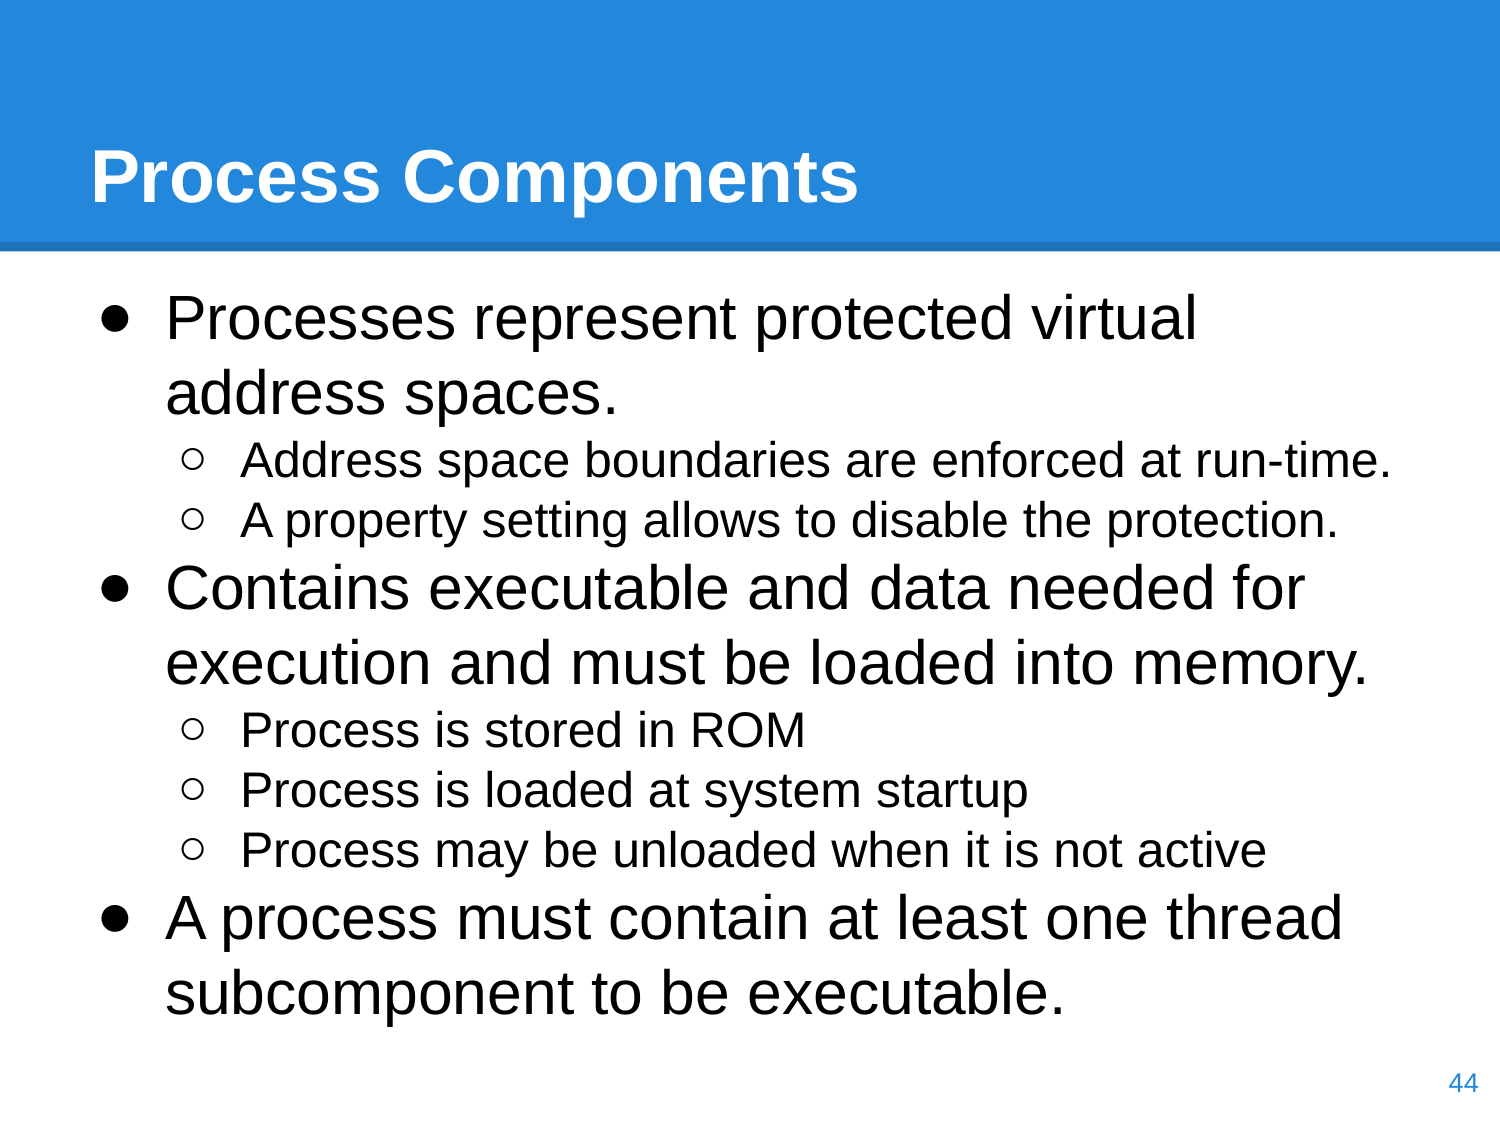

# Process Components
Processes represent protected virtual address spaces.
Address space boundaries are enforced at run-time.
A property setting allows to disable the protection.
Contains executable and data needed for execution and must be loaded into memory.
Process is stored in ROM
Process is loaded at system startup
Process may be unloaded when it is not active
A process must contain at least one thread subcomponent to be executable.
44